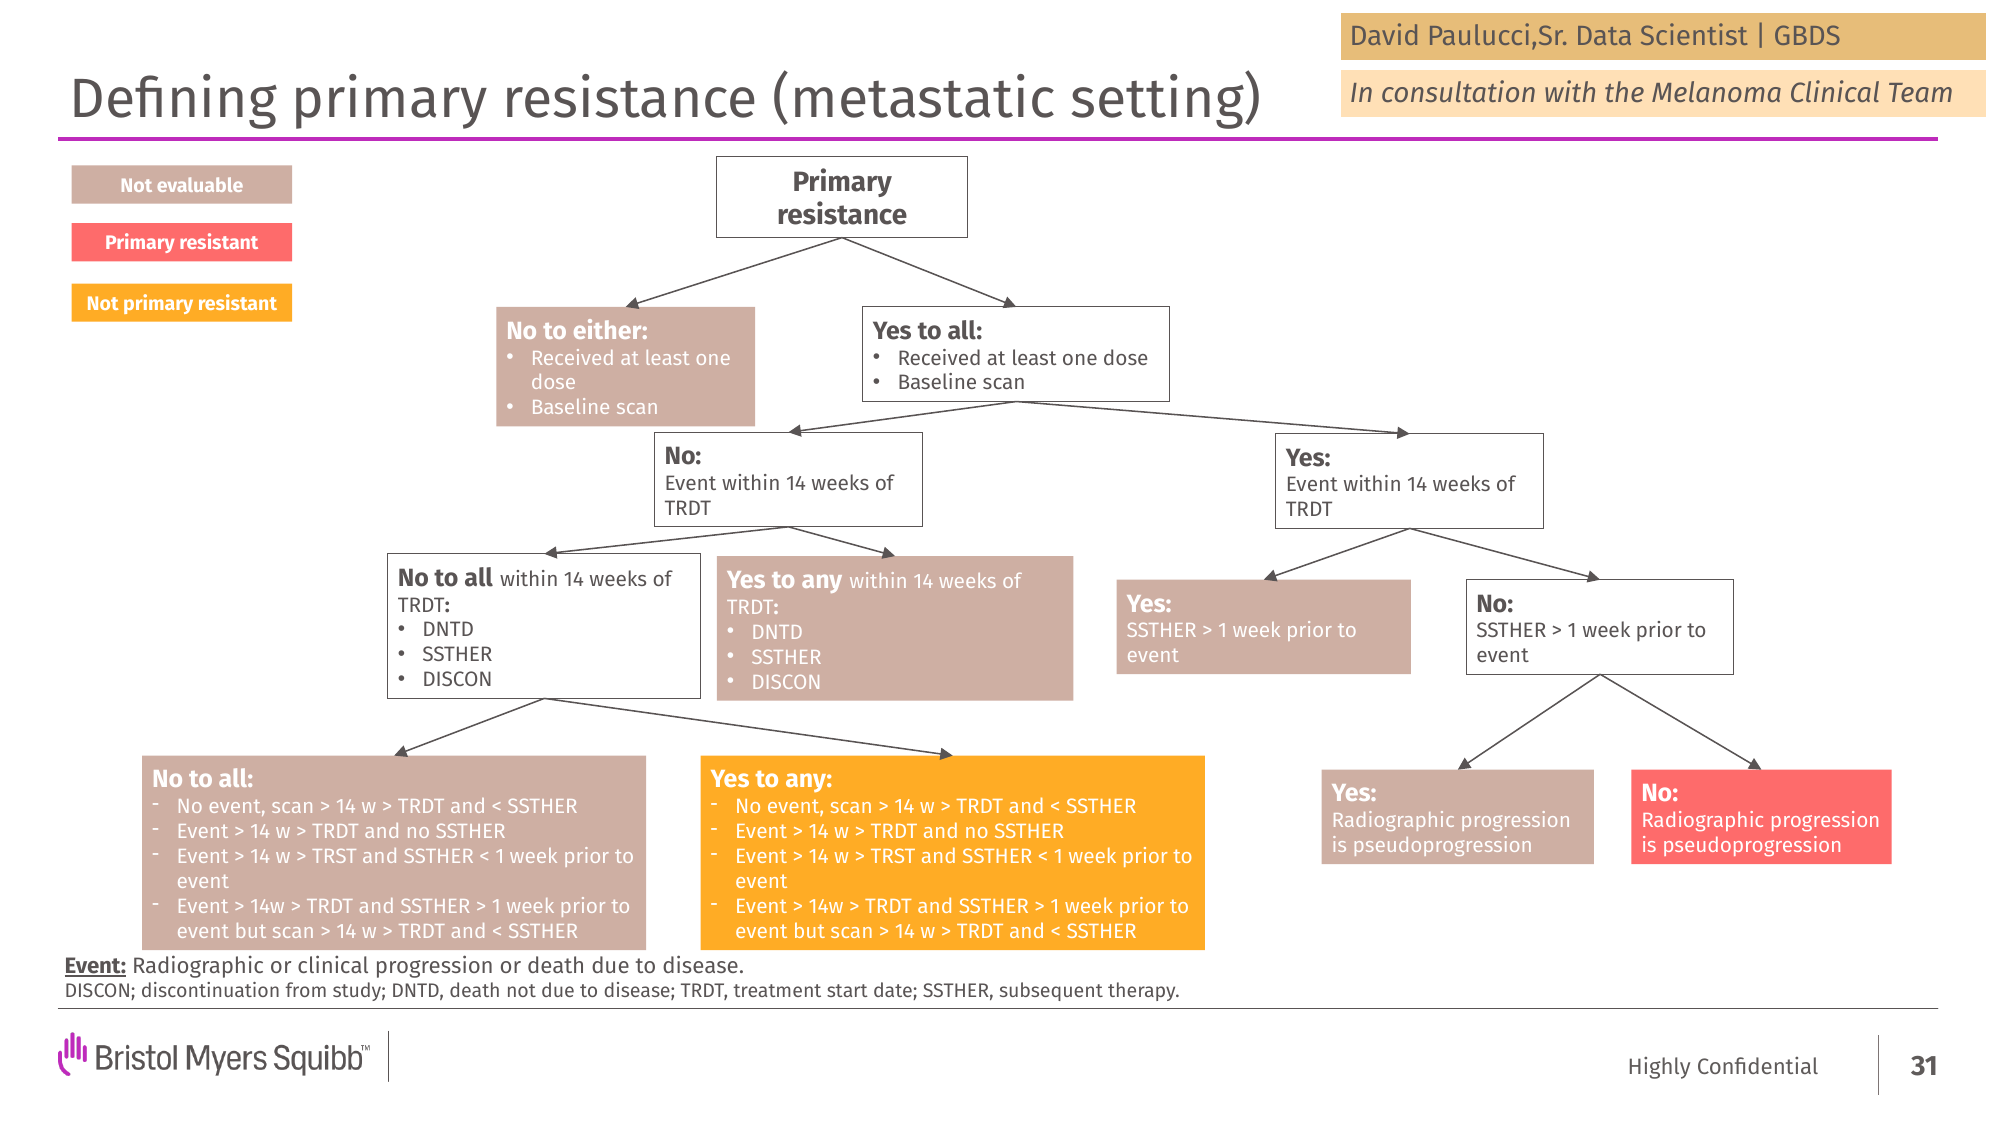

David Paulucci,Sr. Data Scientist | GBDS
# Defining primary resistance (metastatic setting)
In consultation with the Melanoma Clinical Team
Primary resistance
Not evaluable
Primary resistant
Not primary resistant
No to either:
Received at least one dose
Baseline scan
Yes to all:
Received at least one dose
Baseline scan
No:
Event within 14 weeks of TRDT
Yes:
Event within 14 weeks of TRDT
No to all within 14 weeks of TRDT:
DNTD
SSTHER
DISCON
Yes to any within 14 weeks of TRDT:
DNTD
SSTHER
DISCON
No:
SSTHER > 1 week prior to event
Yes:
SSTHER > 1 week prior to event
No to all:
No event, scan > 14 w > TRDT and < SSTHER
Event > 14 w > TRDT and no SSTHER
Event > 14 w > TRST and SSTHER < 1 week prior to event
Event > 14w > TRDT and SSTHER > 1 week prior to event but scan > 14 w > TRDT and < SSTHER
Yes to any:
No event, scan > 14 w > TRDT and < SSTHER
Event > 14 w > TRDT and no SSTHER
Event > 14 w > TRST and SSTHER < 1 week prior to event
Event > 14w > TRDT and SSTHER > 1 week prior to event but scan > 14 w > TRDT and < SSTHER
Yes:
Radiographic progression is pseudoprogression
No:
Radiographic progression is pseudoprogression

Event: Radiographic or clinical progression or death due to disease.
DISCON; discontinuation from study; DNTD, death not due to disease; TRDT, treatment start date; SSTHER, subsequent therapy.